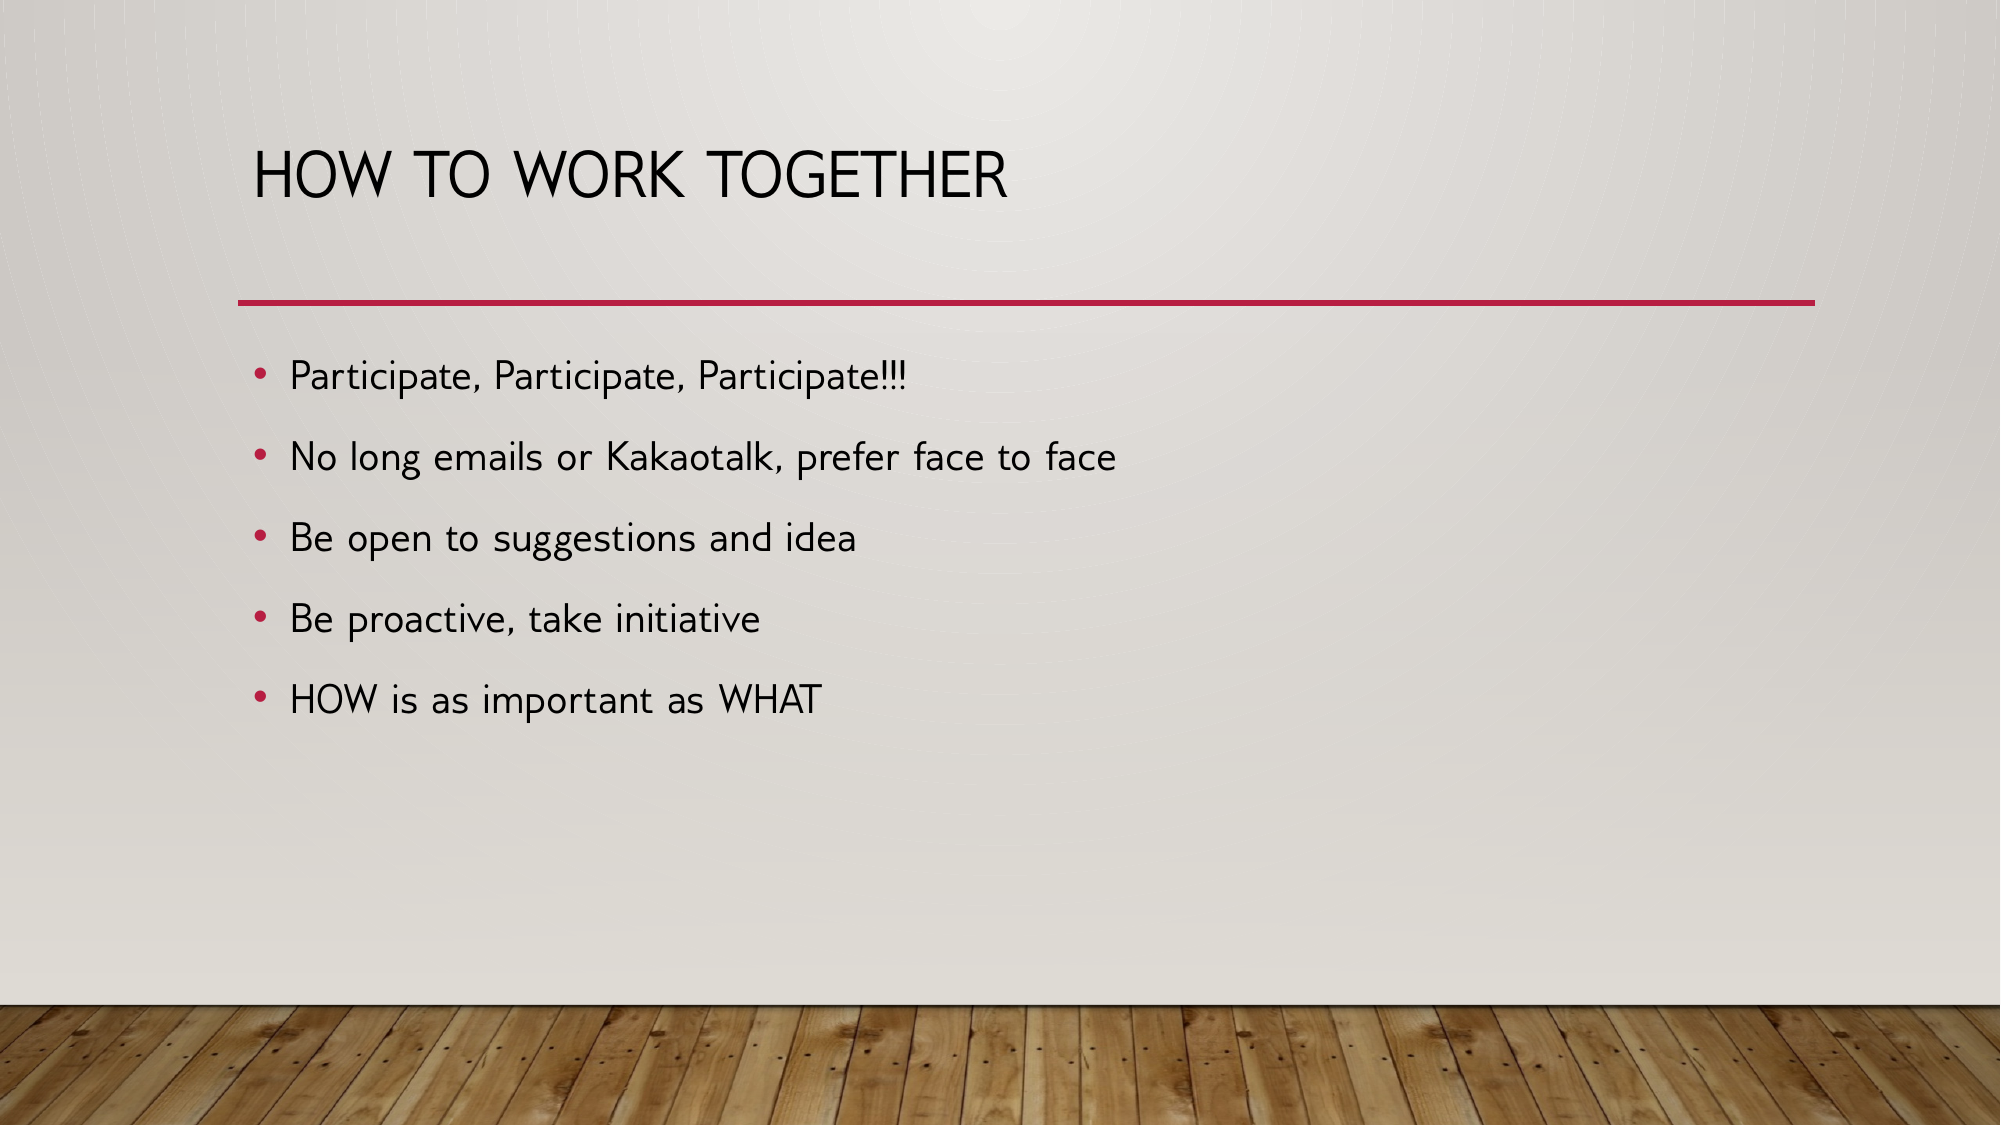

# How to work together
Participate, Participate, Participate!!!
No long emails or Kakaotalk, prefer face to face
Be open to suggestions and idea
Be proactive, take initiative
HOW is as important as WHAT